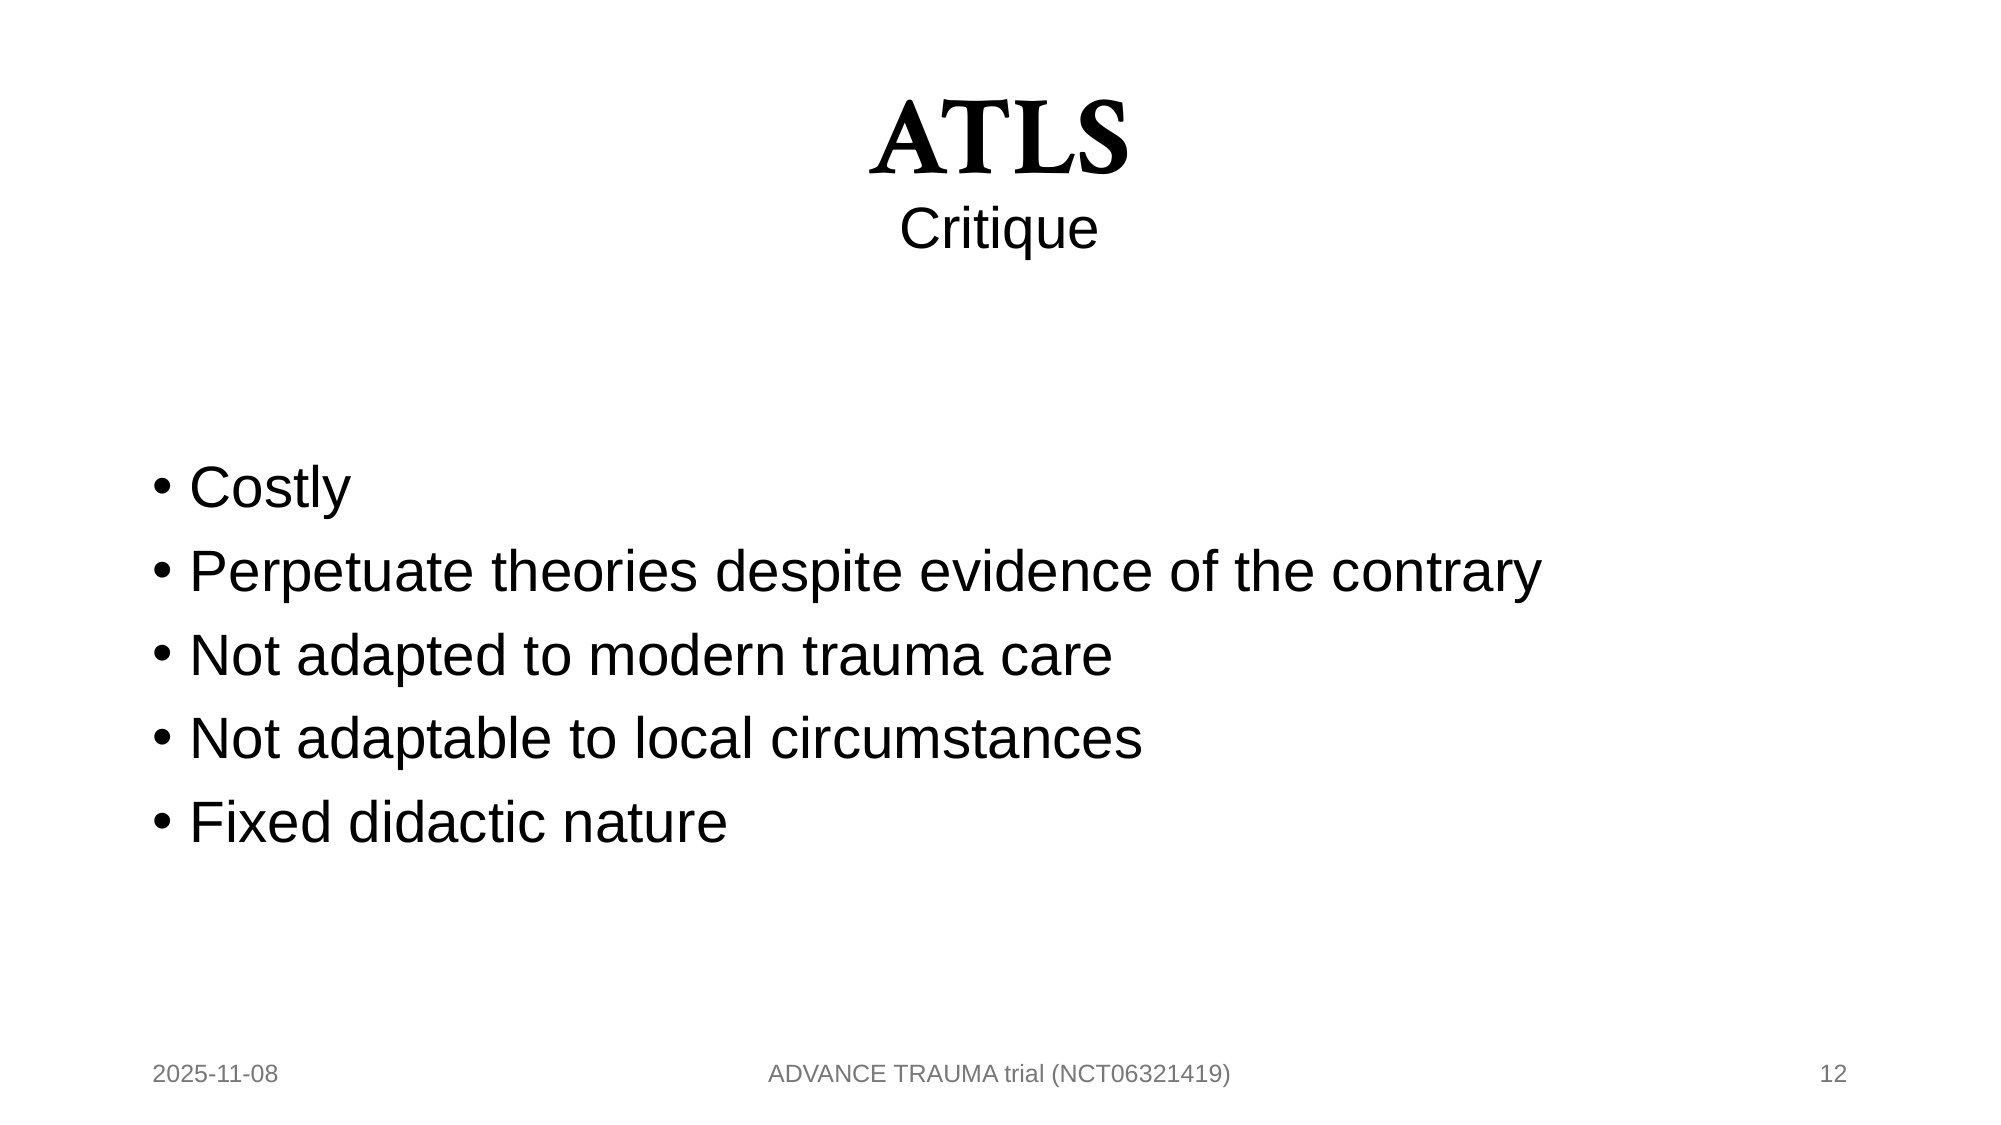

# ATLS Critique
Costly
Perpetuate theories despite evidence of the contrary
Not adapted to modern trauma care
Not adaptable to local circumstances
Fixed didactic nature
2025-11-08
ADVANCE TRAUMA trial (NCT06321419)
12